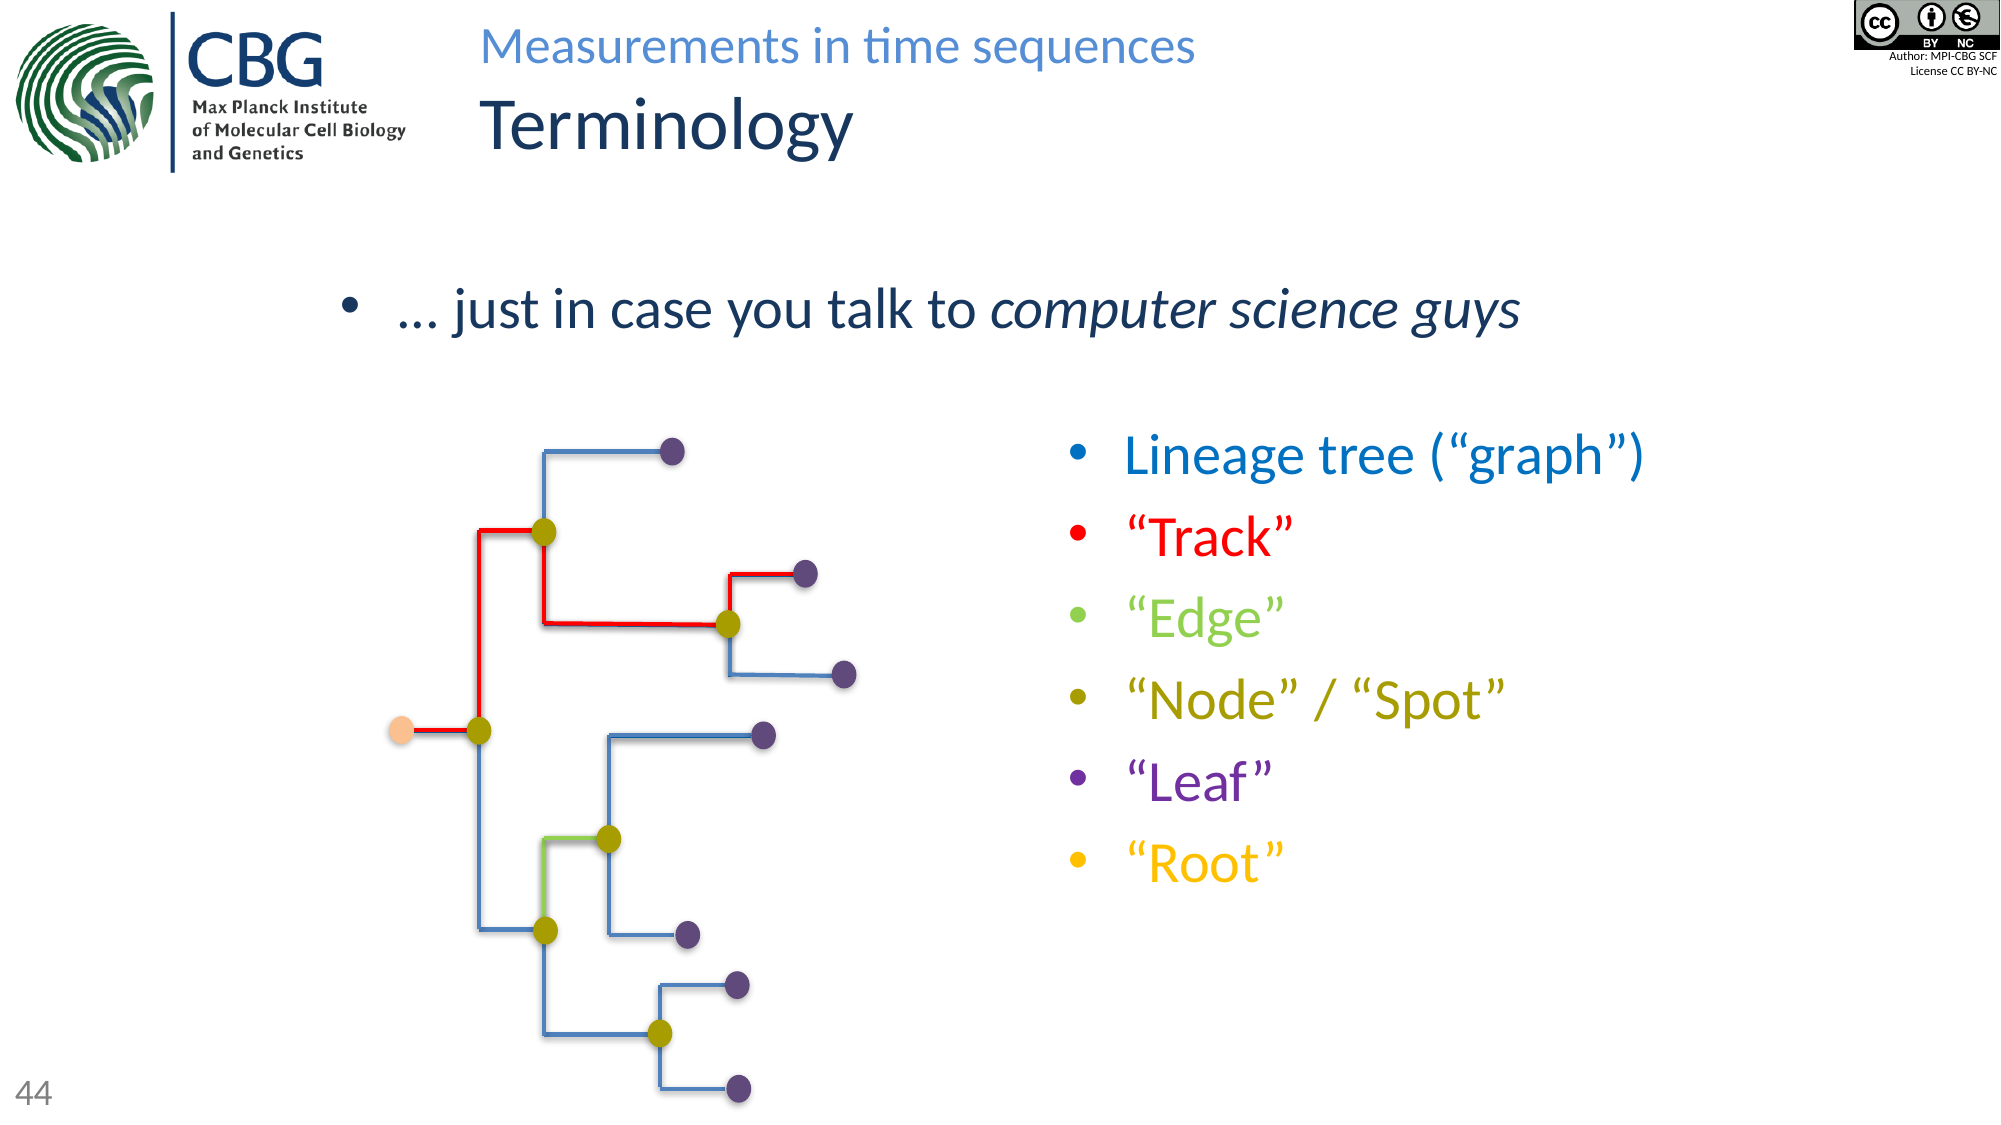

Measurements in time sequences
# Terminology
... just in case you talk to computer science guys
Lineage tree (“graph”)
“Track”
“Edge”
“Node” / “Spot”
“Leaf”
“Root”